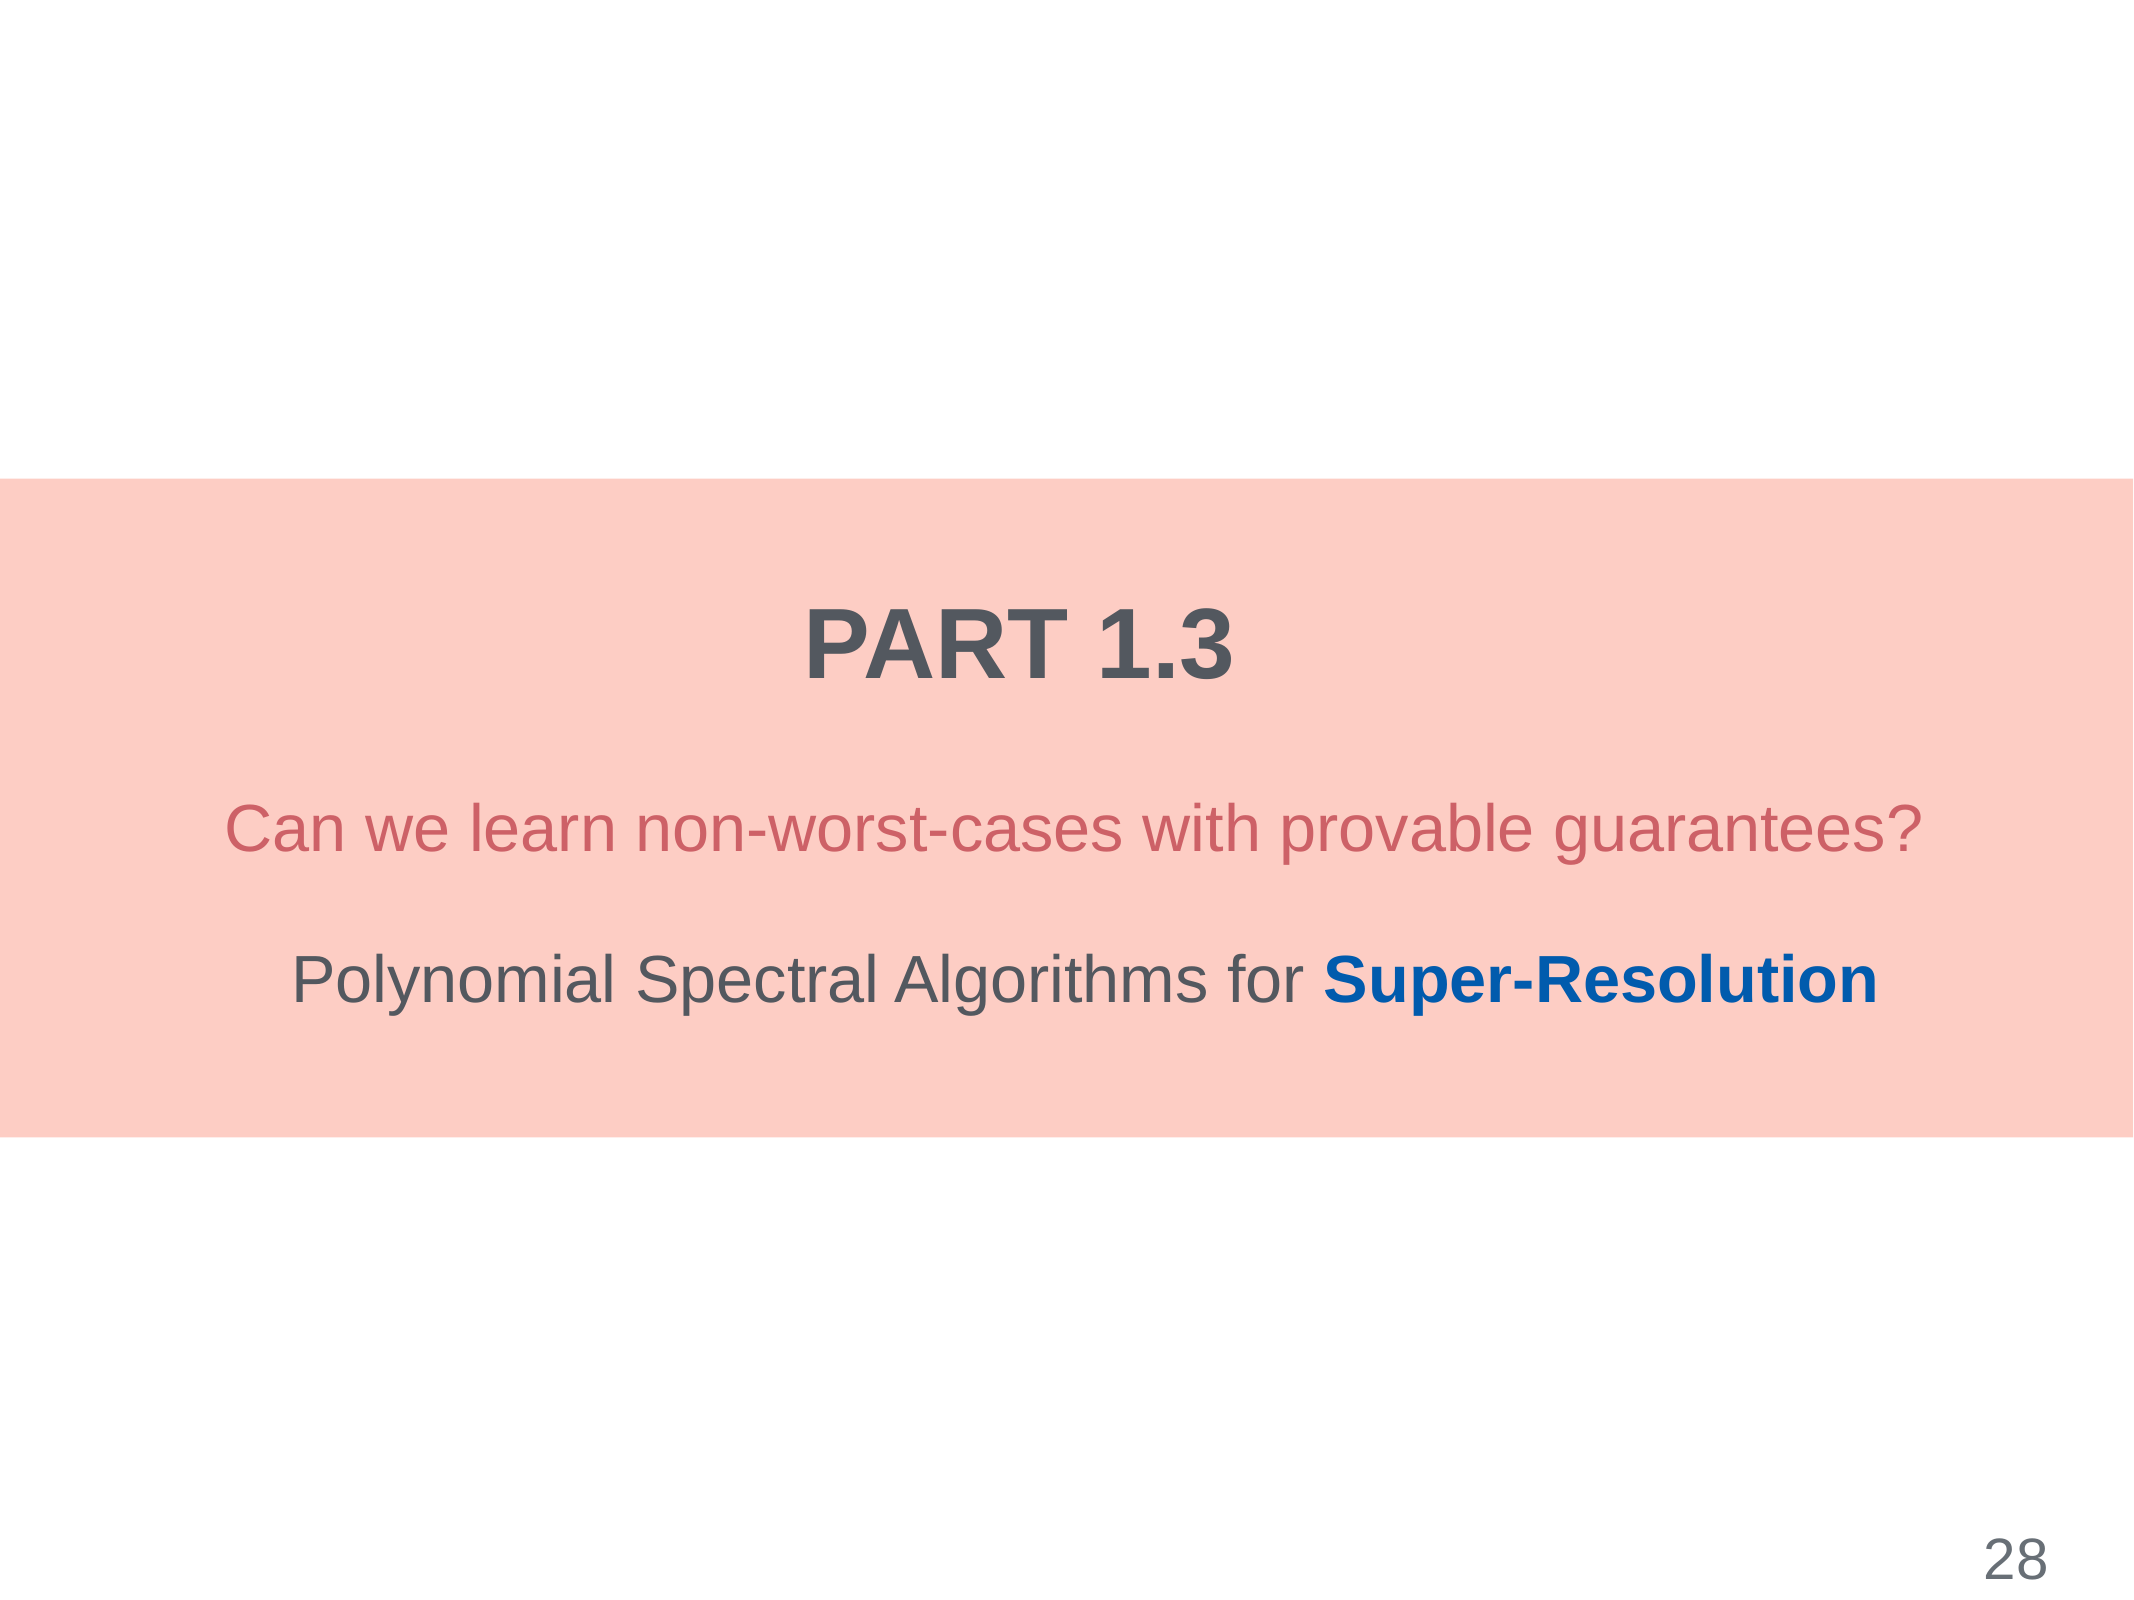

PART 1.3
Can we learn non-worst-cases with provable guarantees?
Polynomial Spectral Algorithms for Super-Resolution